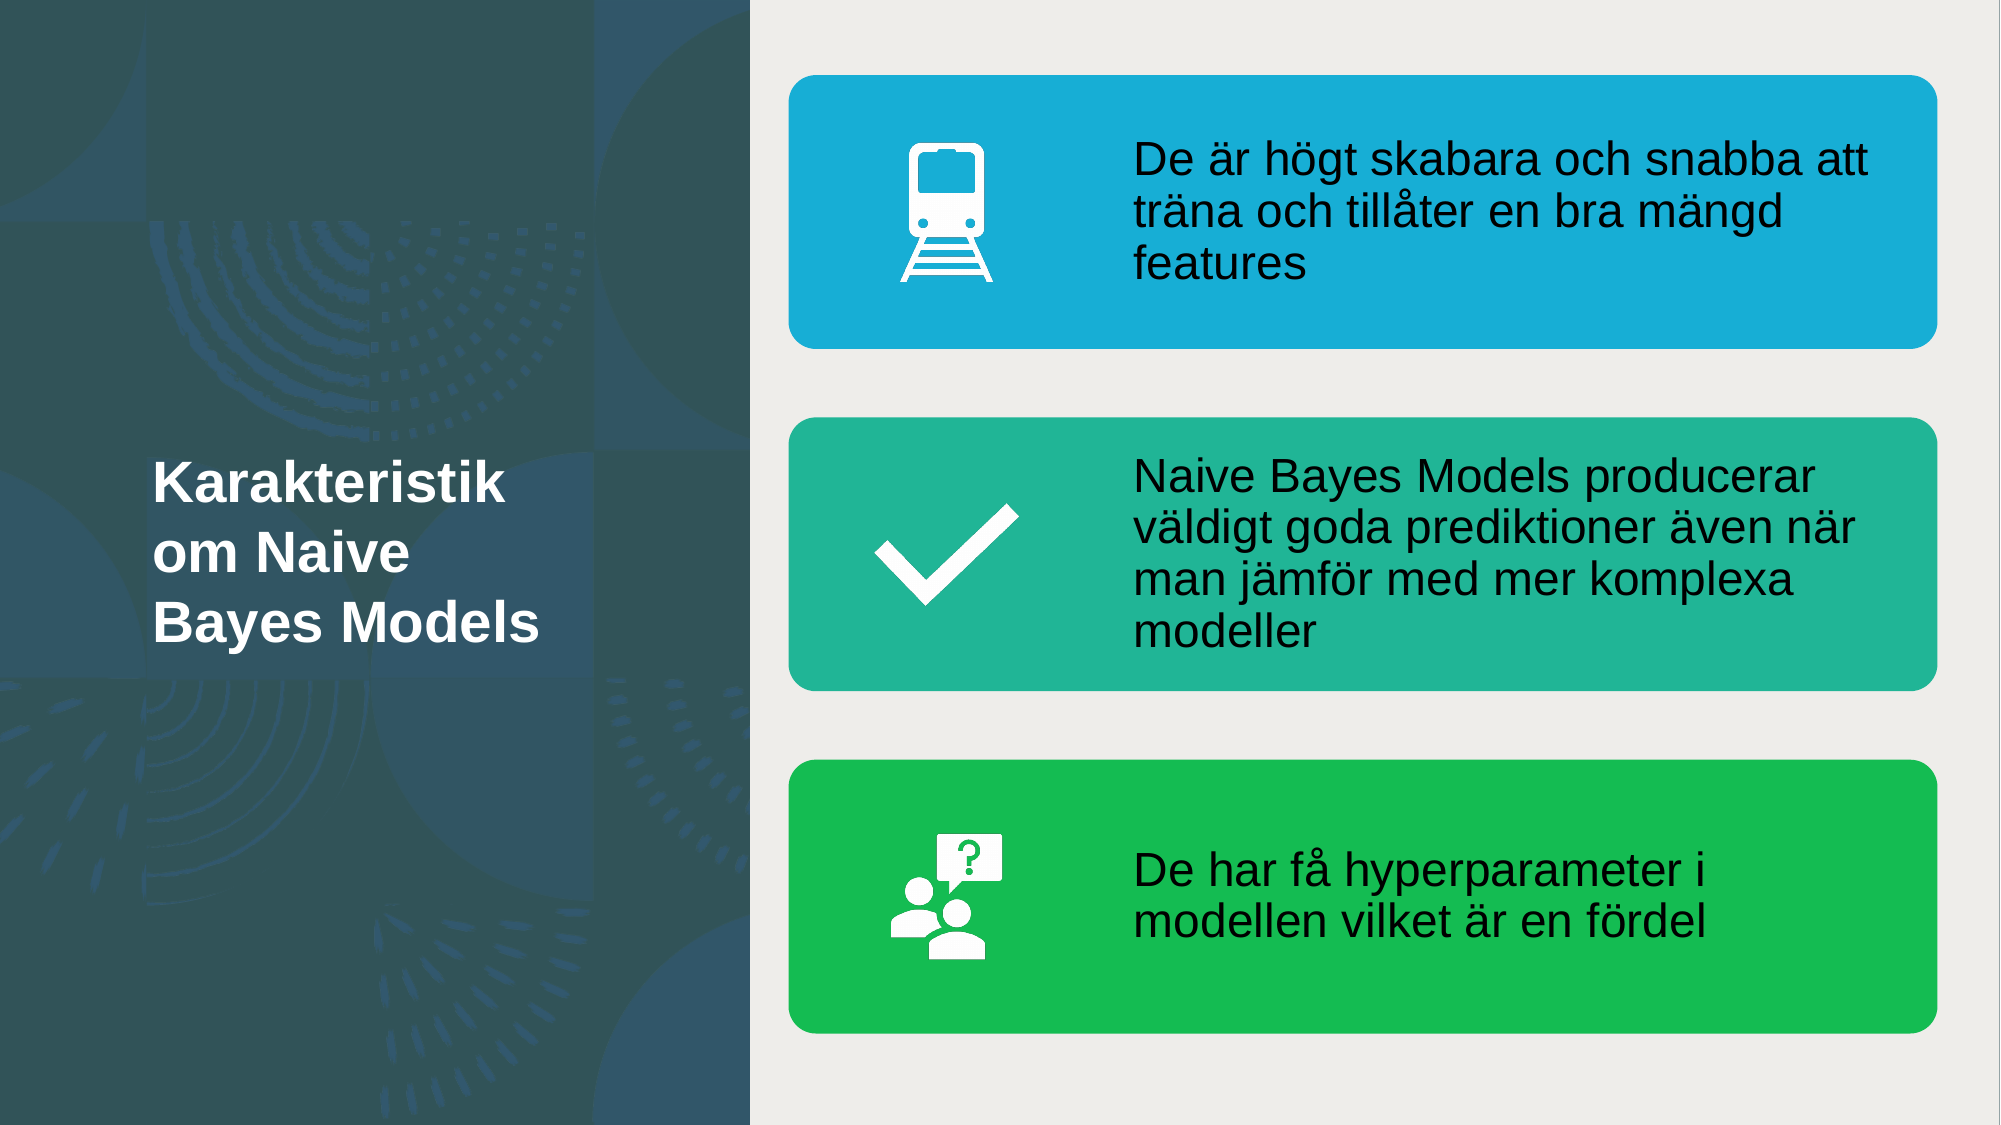

De är högt skabara och snabba att träna och tillåter en bra mängd features
Naive Bayes Models producerar väldigt goda prediktioner även när man jämför med mer komplexa modeller
De har få hyperparameter i modellen vilket är en fördel
# Karakteristik om Naive Bayes Models